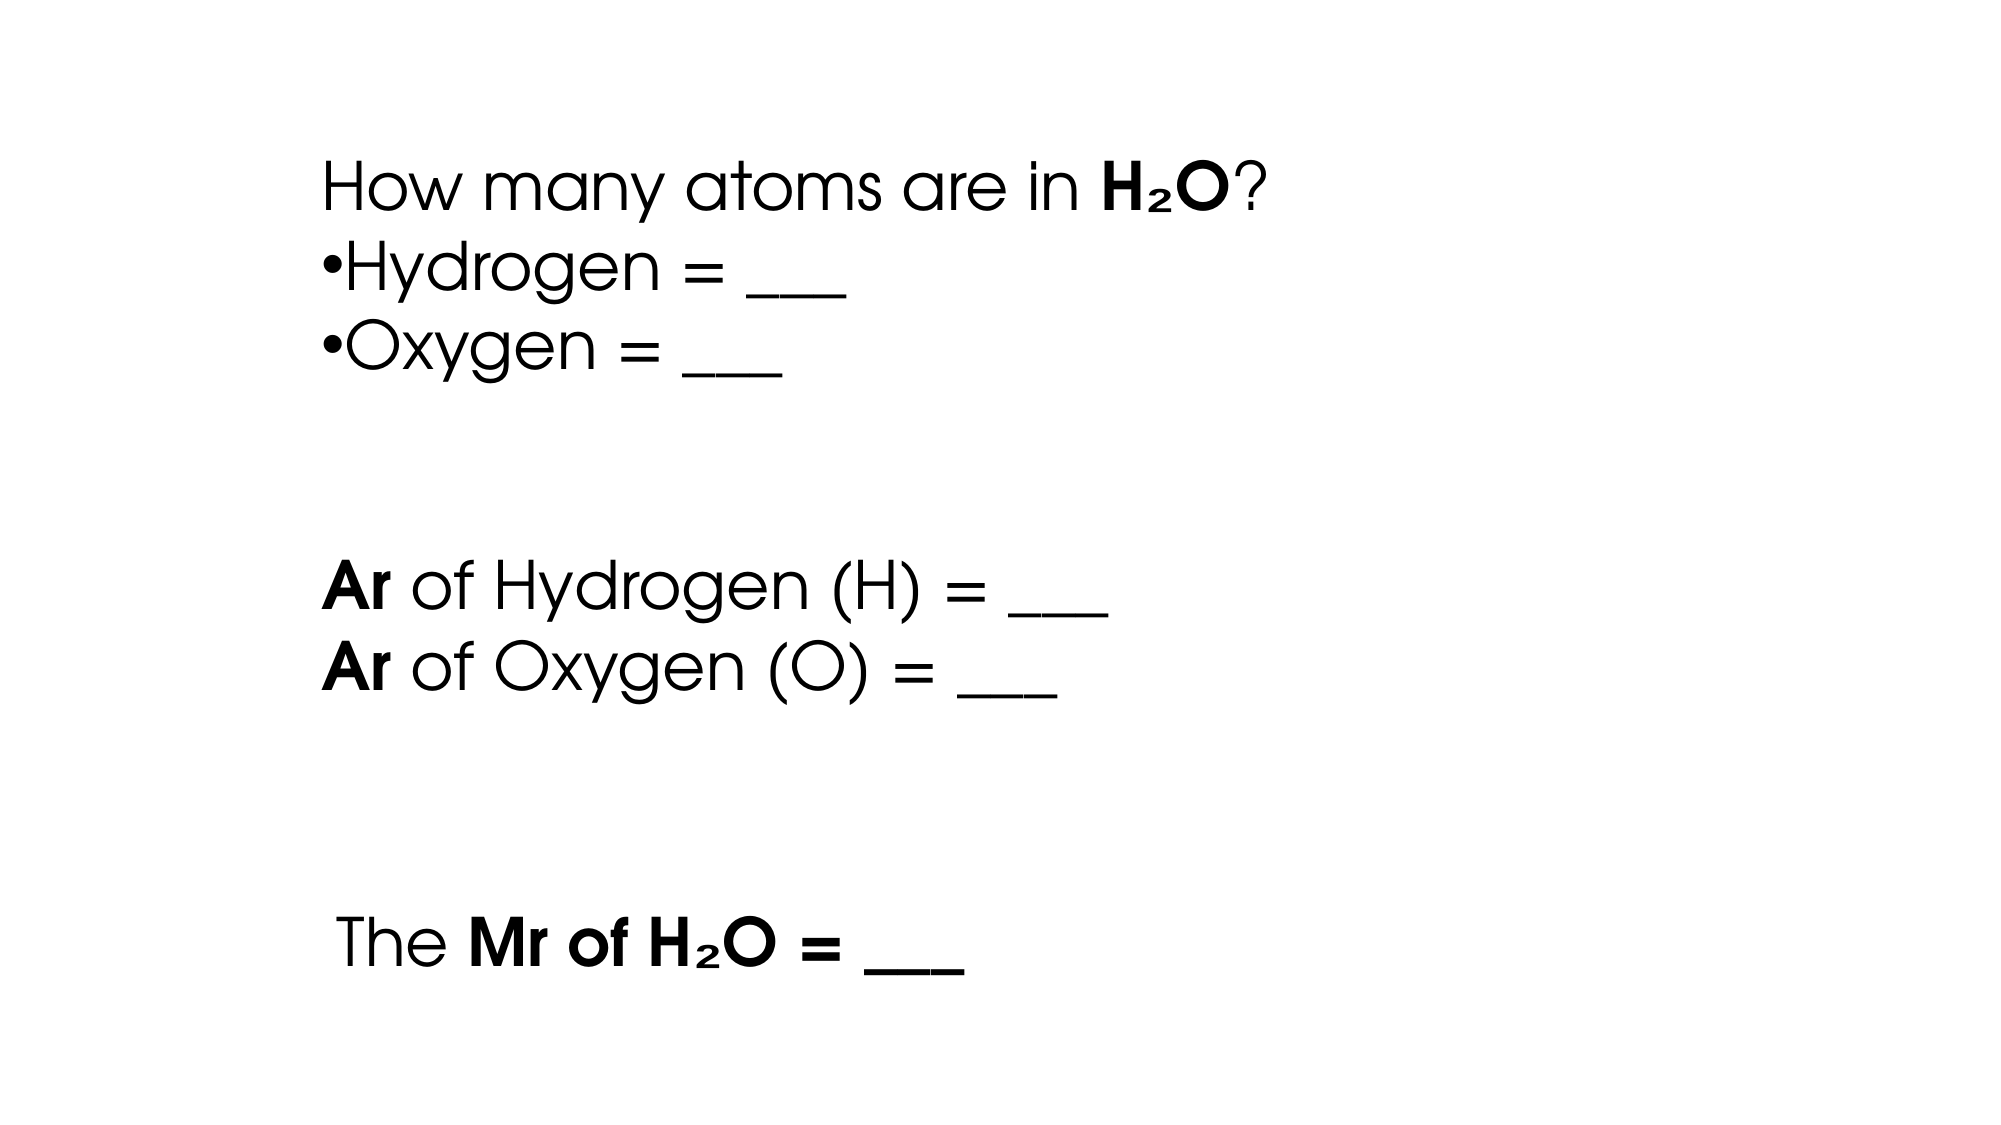

How many atoms are in H₂O?
Hydrogen = ___
Oxygen = ___

Ar of Hydrogen (H) = ___
Ar of Oxygen (O) = ___

The Mr of H₂O = ___